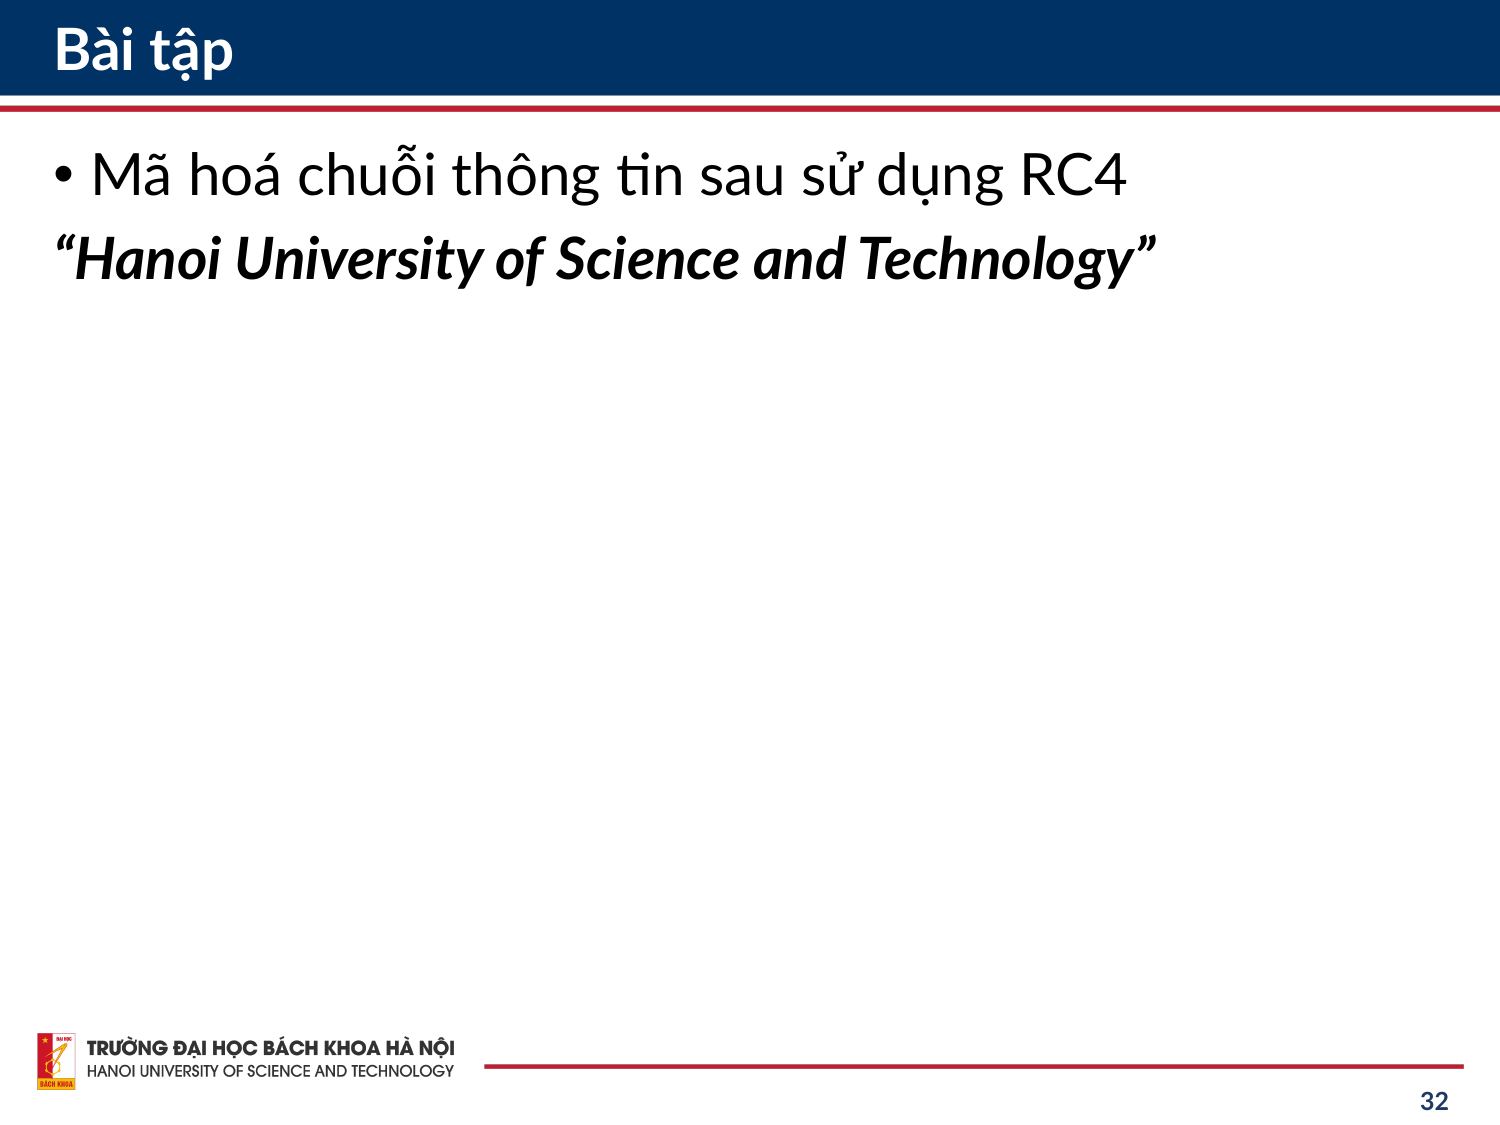

# Bài tập
Mã hoá chuỗi thông tin sau sử dụng RC4
“Hanoi University of Science and Technology”
32